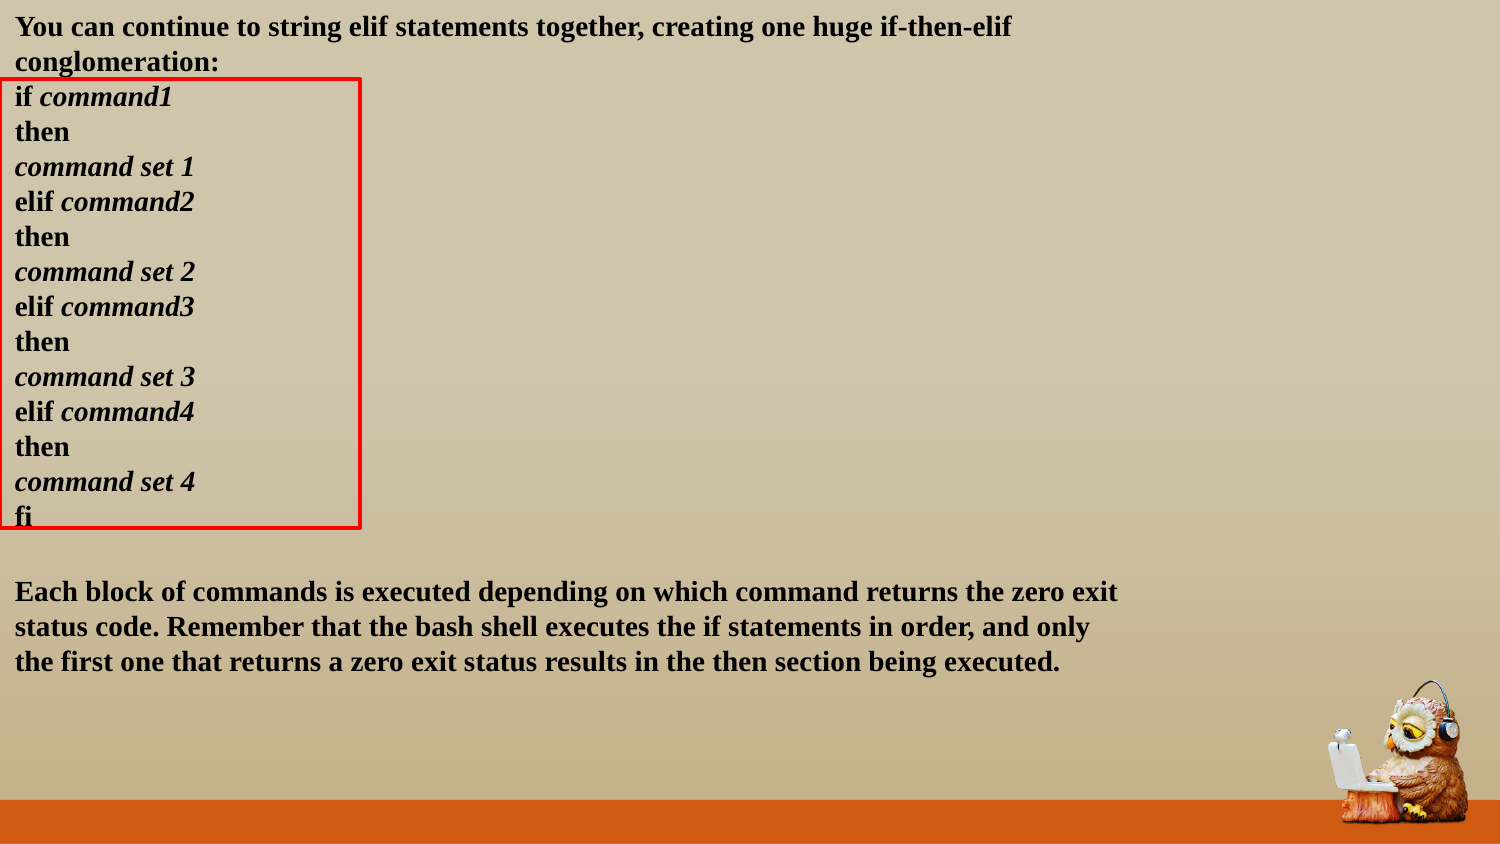

You can continue to string elif statements together, creating one huge if-then-elif
conglomeration:
if command1
then
command set 1
elif command2
then
command set 2
elif command3
then
command set 3
elif command4
then
command set 4
fi
Each block of commands is executed depending on which command returns the zero exit
status code. Remember that the bash shell executes the if statements in order, and only
the first one that returns a zero exit status results in the then section being executed.